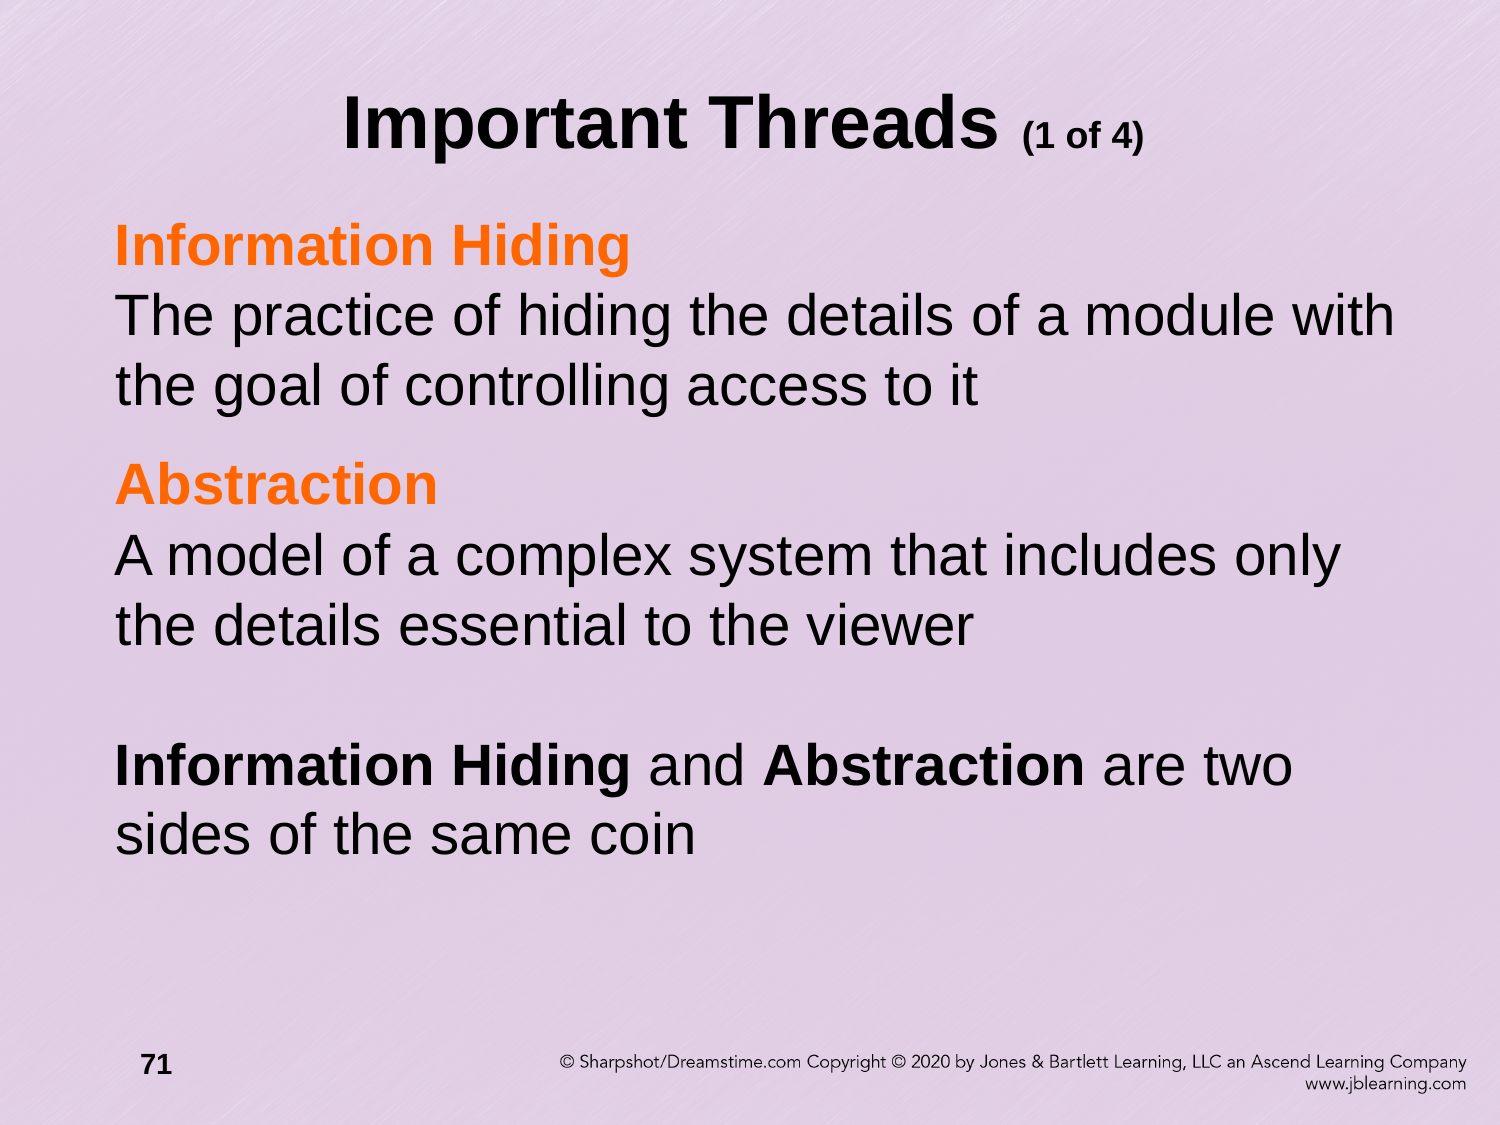

# Important Threads (1 of 4)
Information Hiding
The practice of hiding the details of a module with the goal of controlling access to it
Abstraction
A model of a complex system that includes only the details essential to the viewer

Information Hiding and Abstraction are two sides of the same coin
71